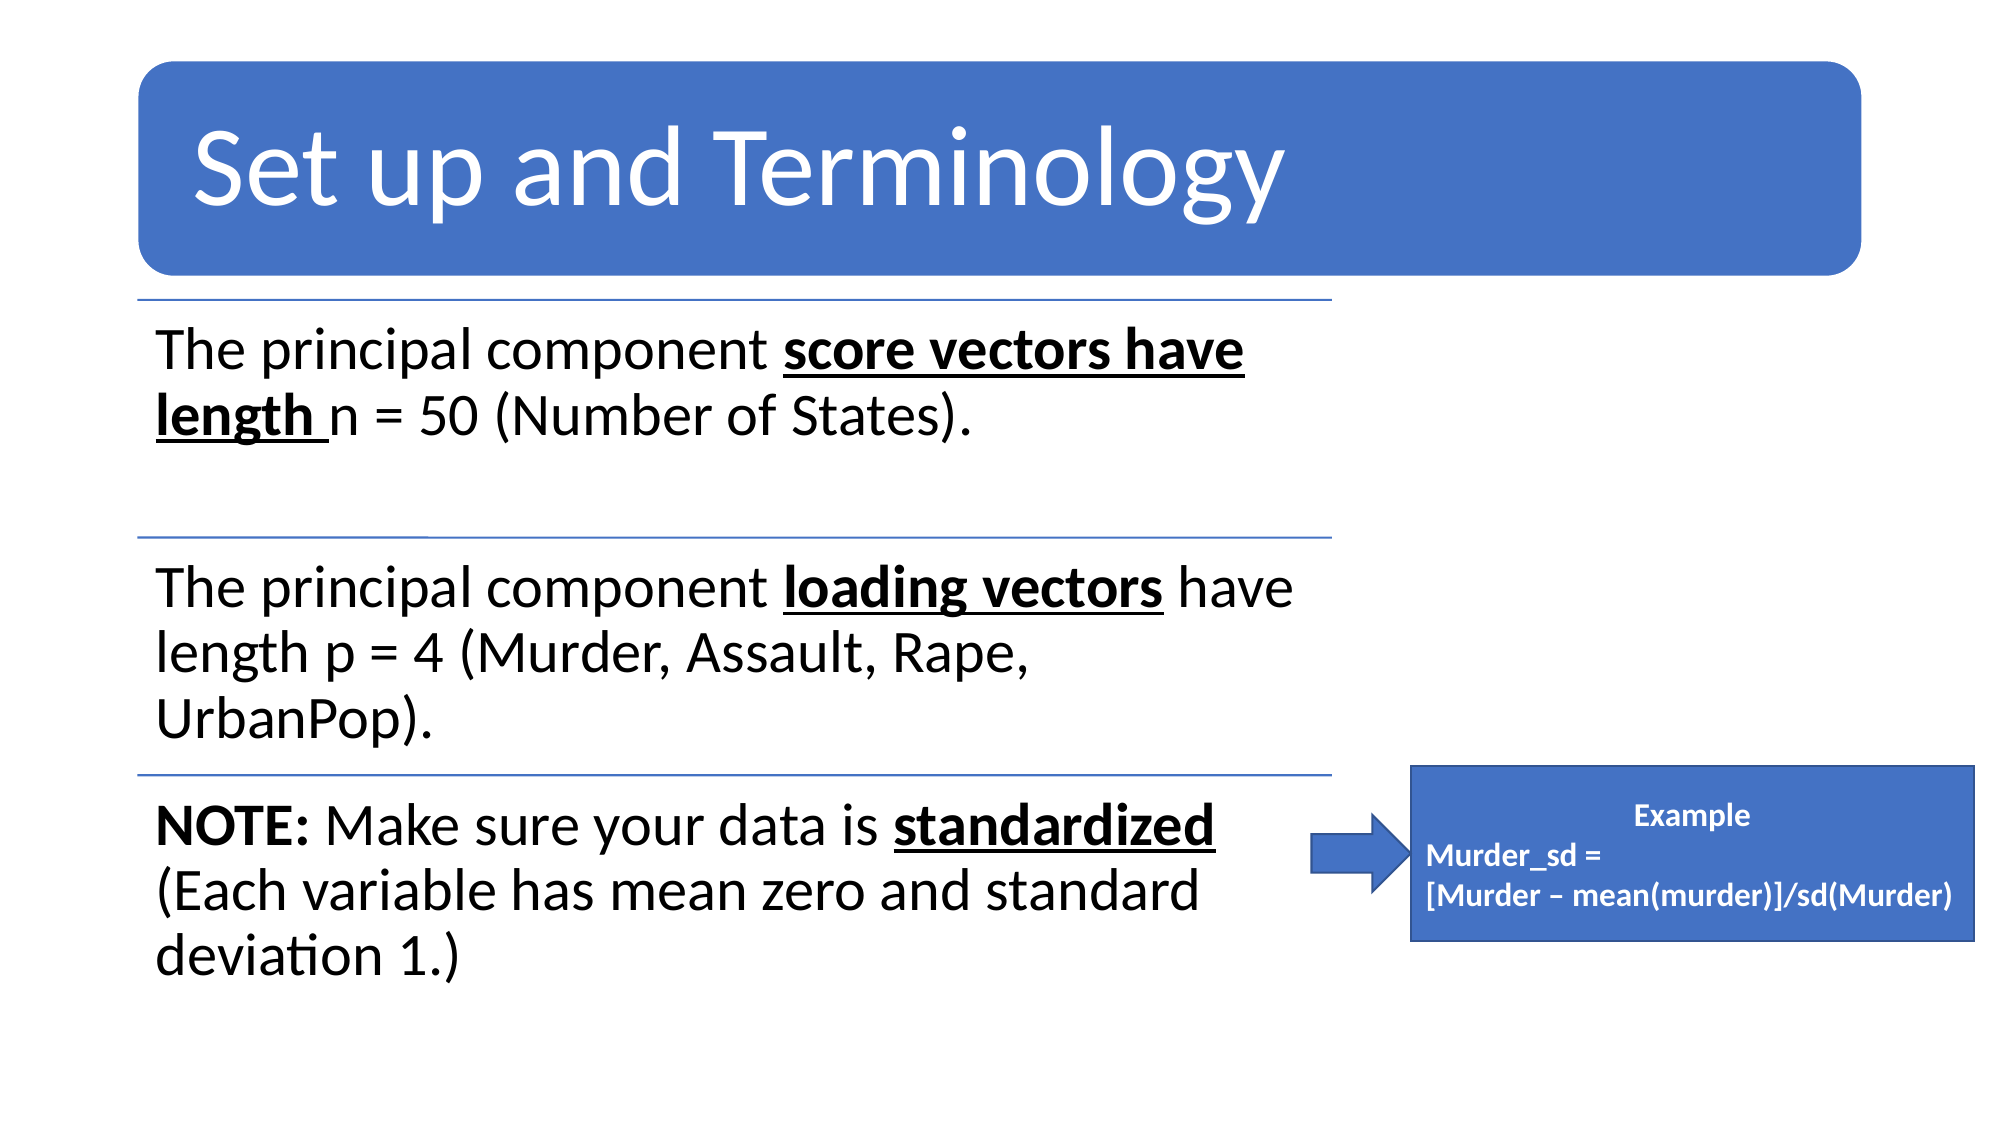

Set up and Terminology
The principal component score vectors have length n = 50 (Number of States).
The principal component loading vectors have length p = 4 (Murder, Assault, Rape, UrbanPop).
NOTE: Make sure your data is standardized (Each variable has mean zero and standard deviation 1.)
Example
Murder_sd =
[Murder – mean(murder)]/sd(Murder)